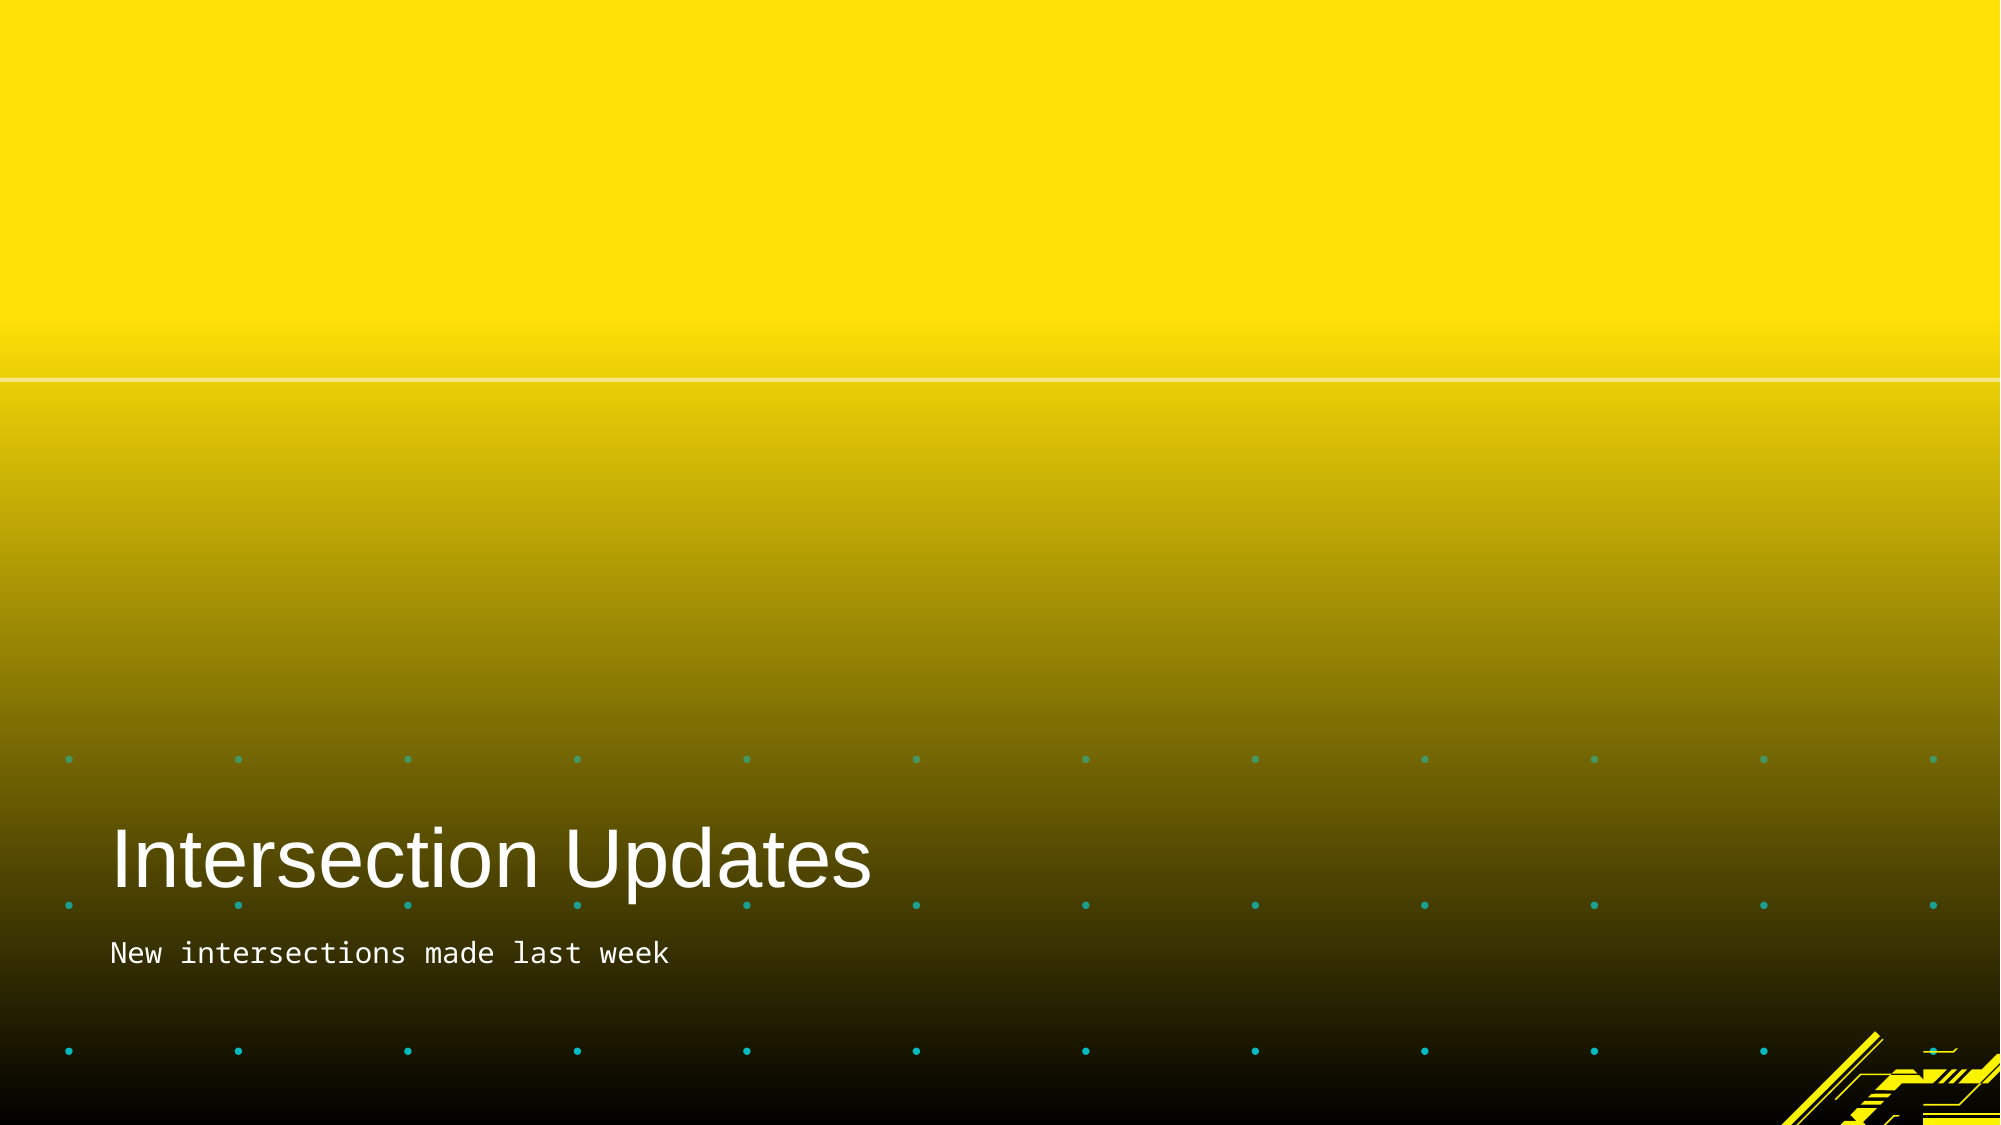

Intersection Updates
New intersections made last week